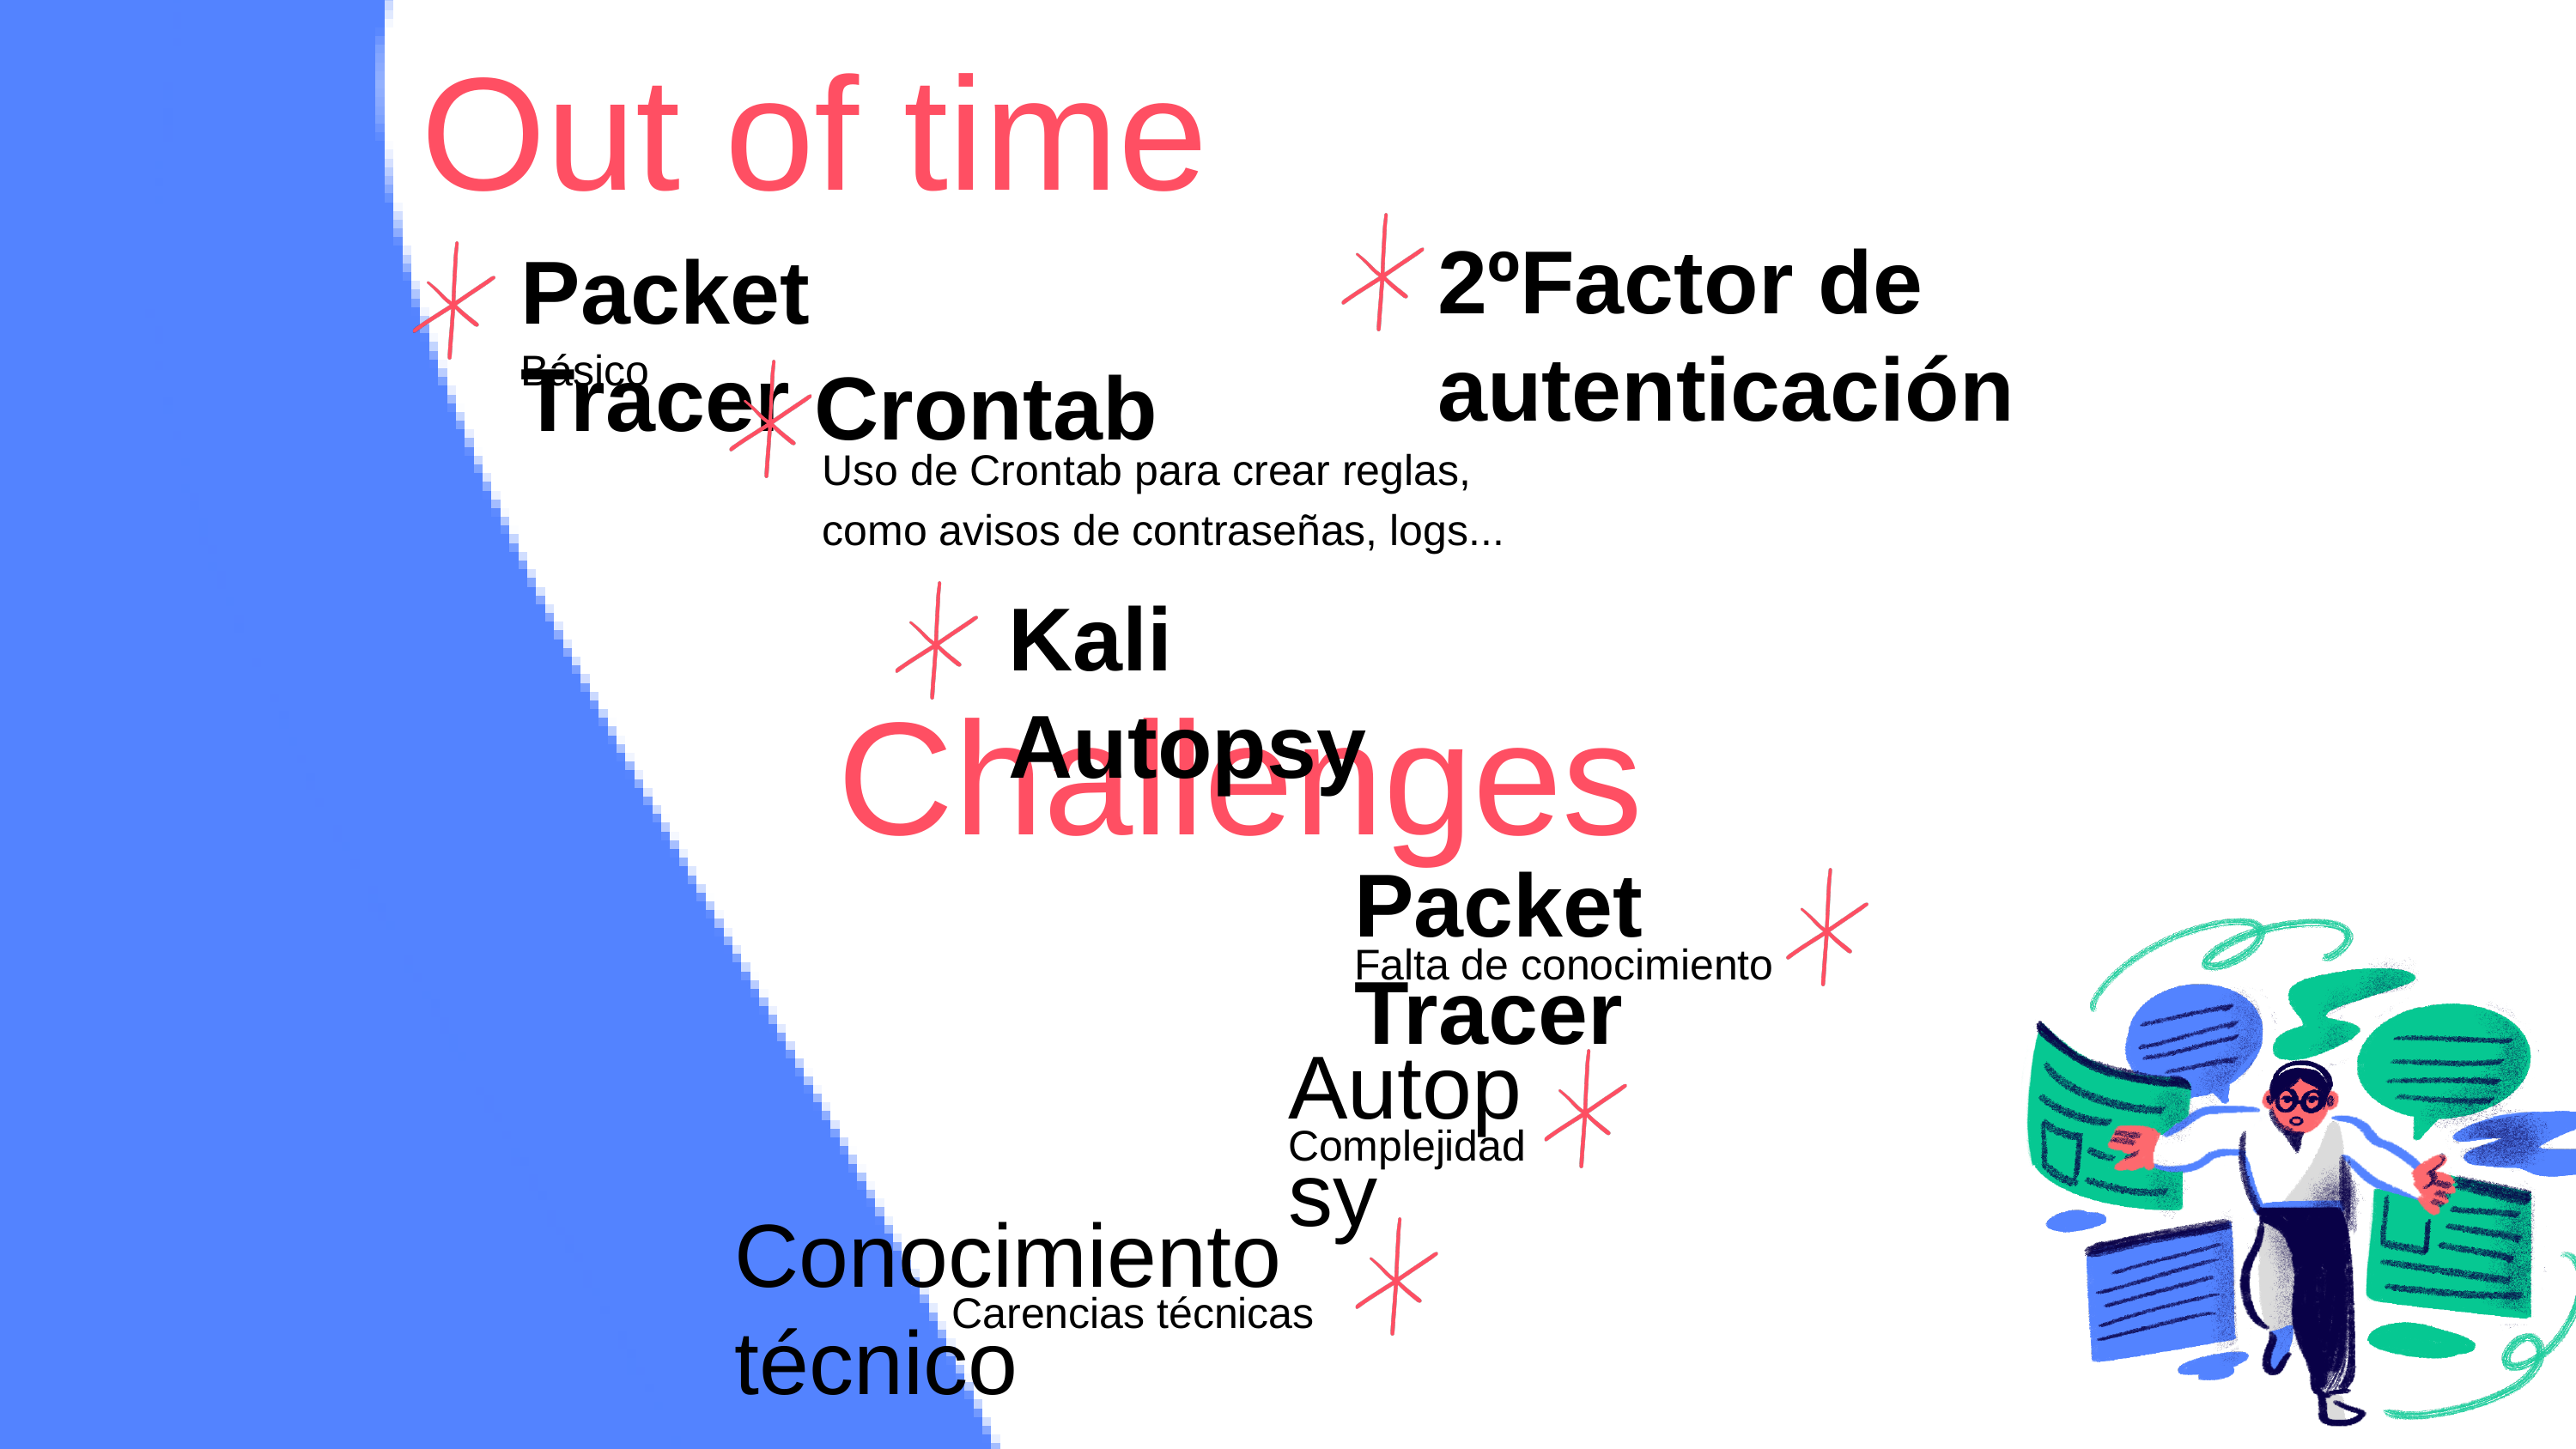

Out of time

2ºFactor de autenticación
Packet Tracer

Básico
Crontab

Uso de Crontab para crear reglas, como avisos de contraseñas, logs...

Kali Autopsy
Challenges
Packet Tracer

Falta de conocimiento
Autopsy

Complejidad
Conocimiento técnico

Carencias técnicas